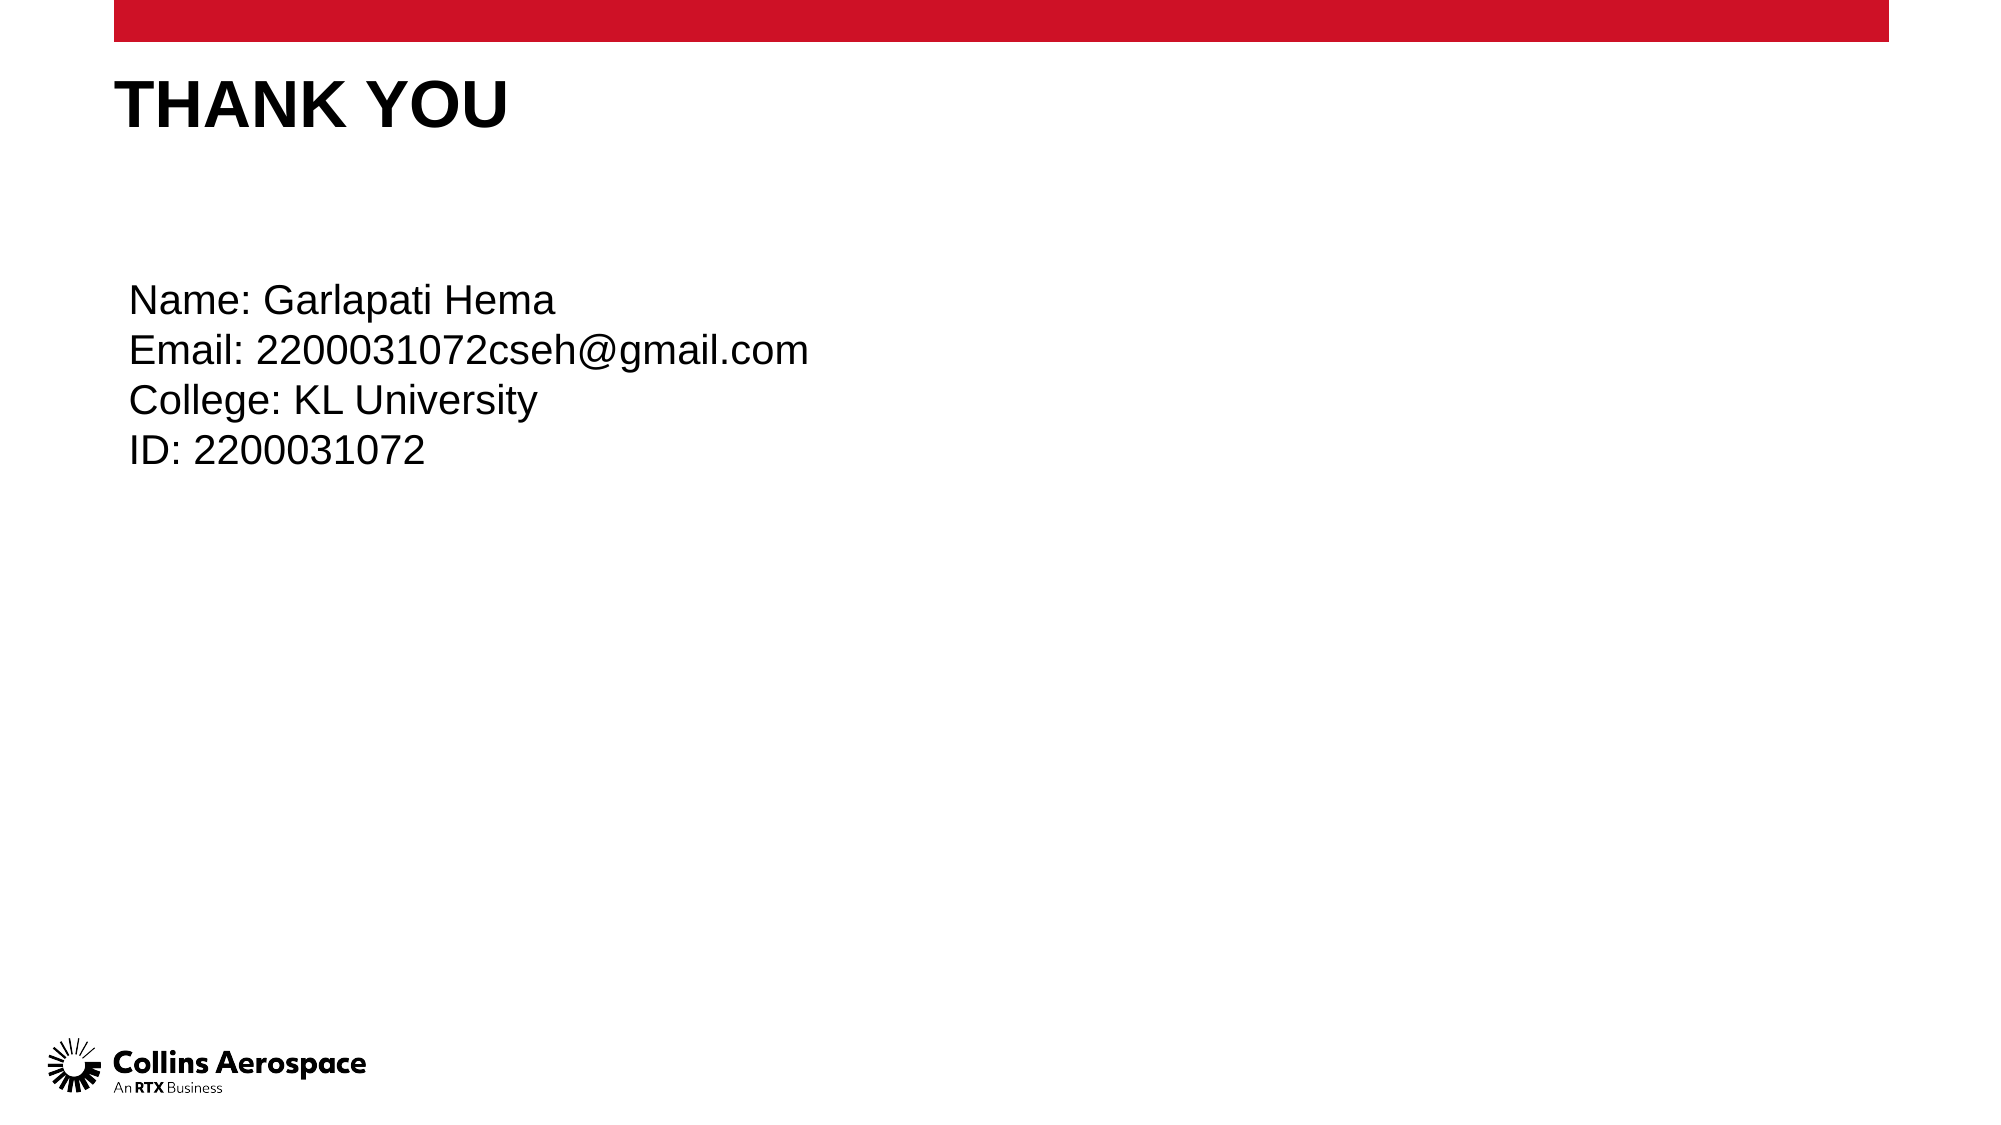

# THANK YOU

Name: Garlapati Hema
Email: 2200031072cseh@gmail.com
College: KL University
ID: 2200031072